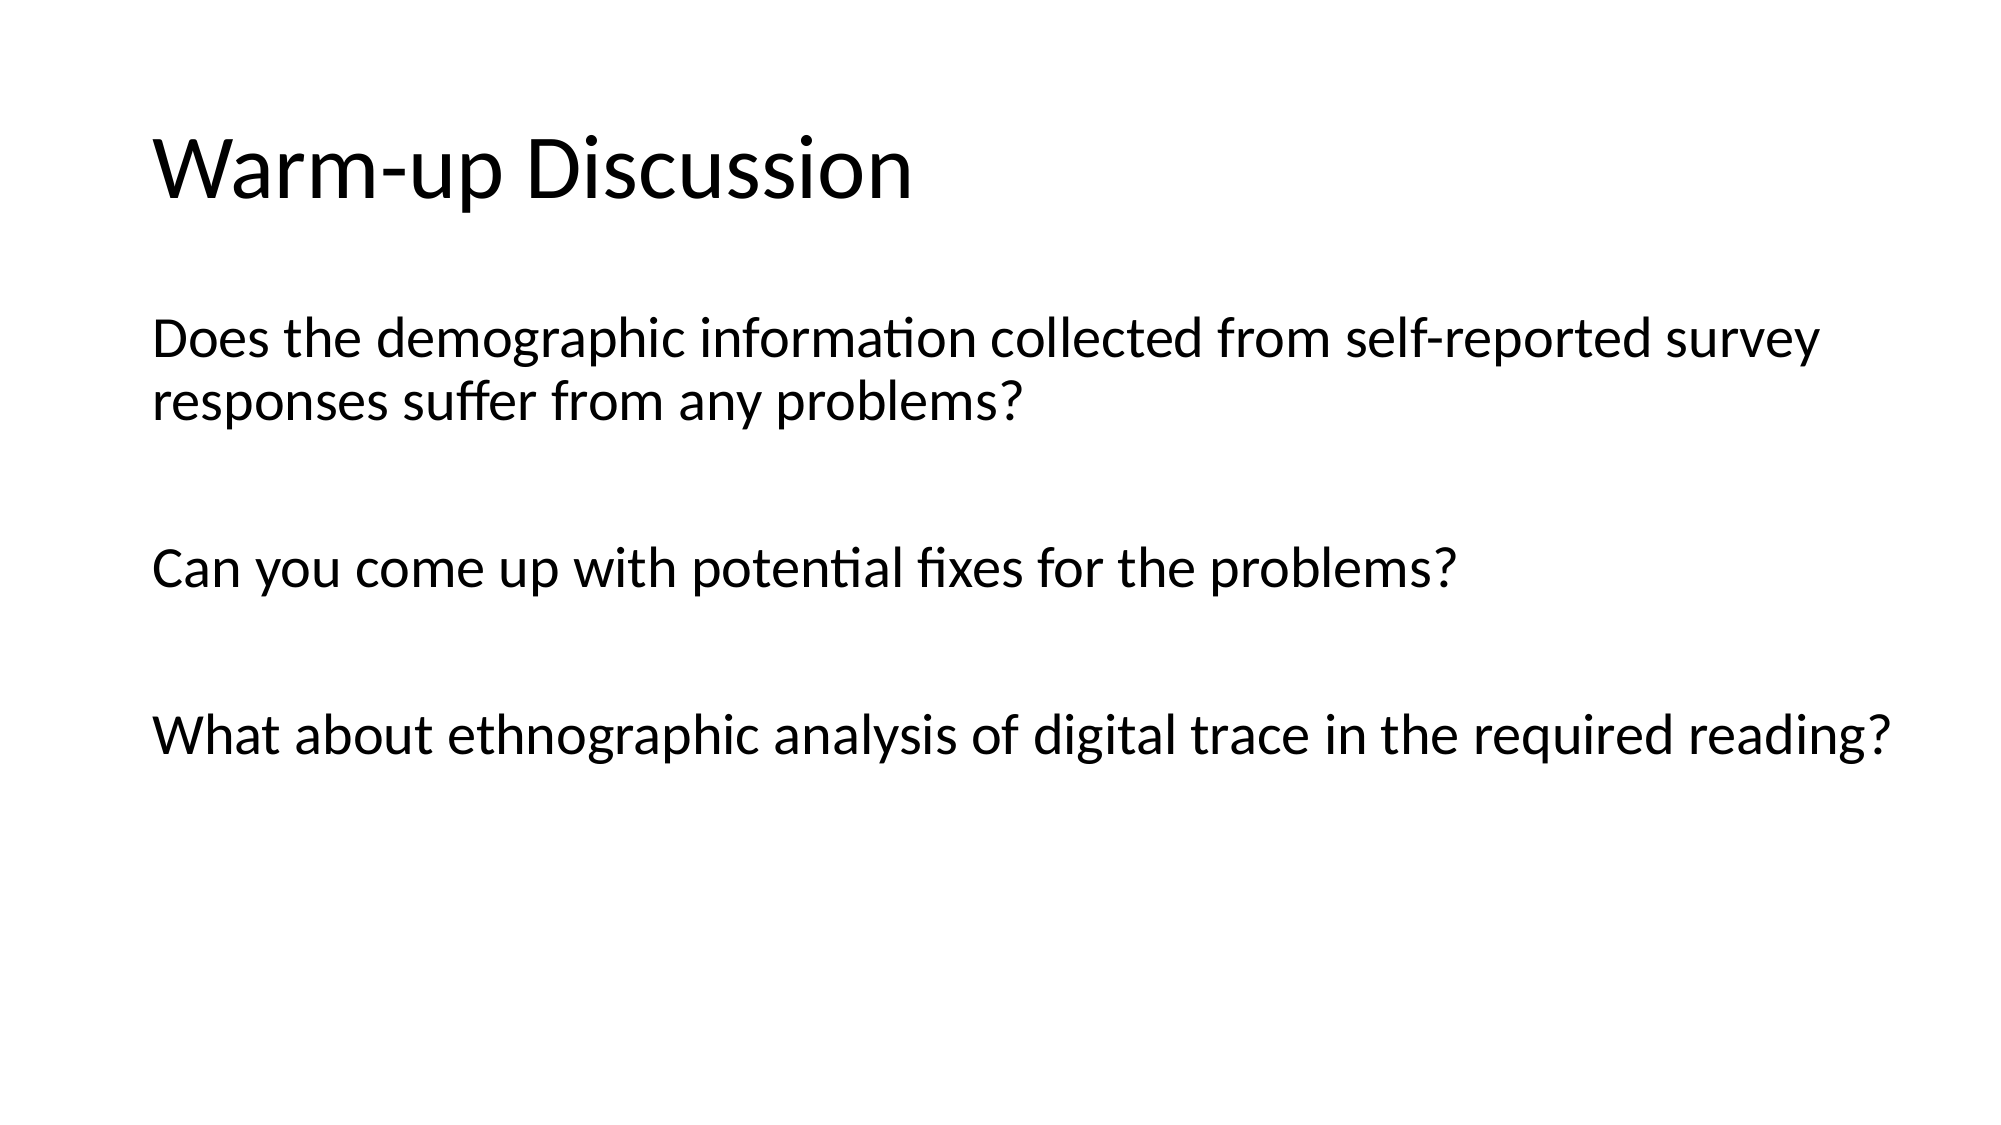

# Warm-up Discussion
Does the demographic information collected from self-reported survey responses suffer from any problems?

Can you come up with potential fixes for the problems?

What about ethnographic analysis of digital trace in the required reading?

Potential issue 1: Data bias (sampling bias, human bias)
Potential issue 2: Untruthful self-reports